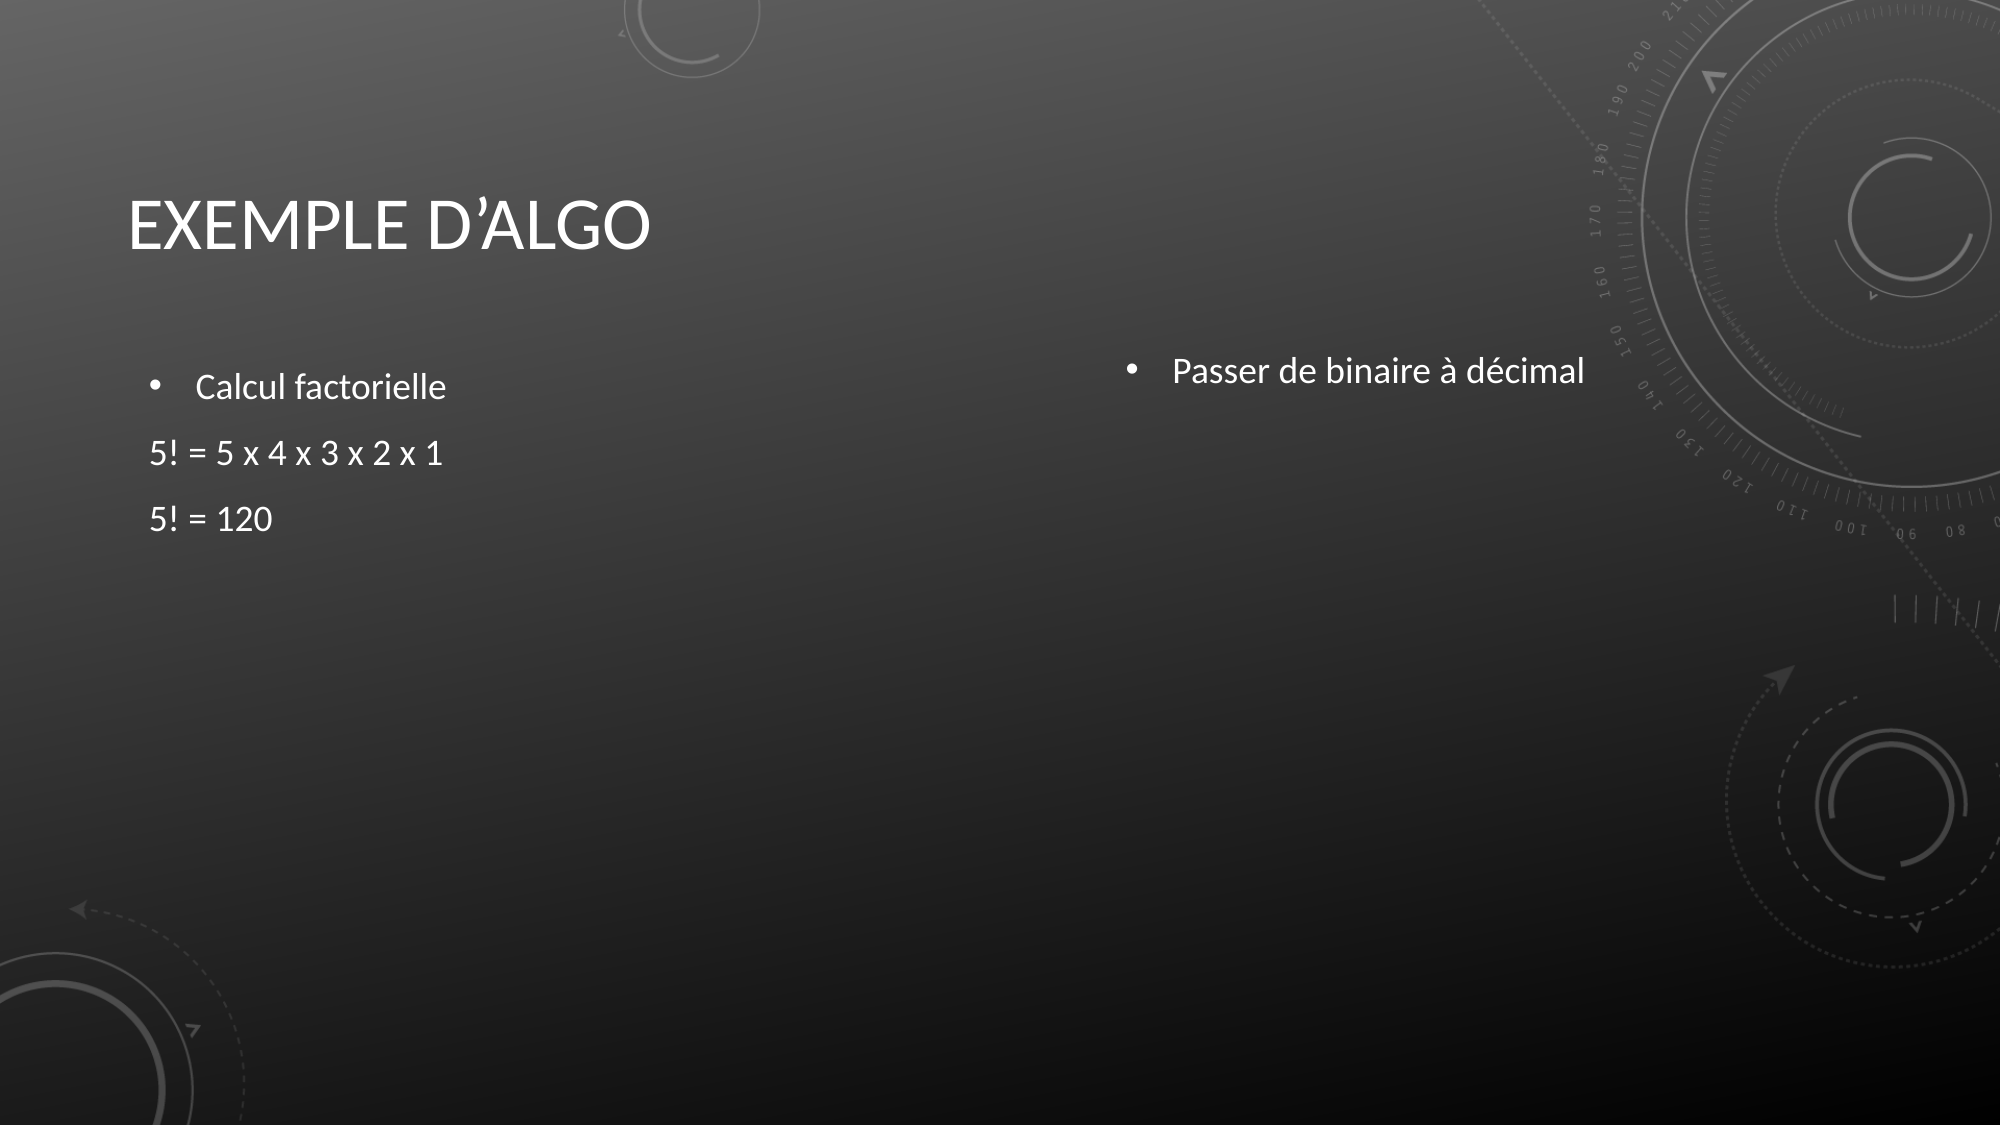

Exemple d’algo
Passer de binaire à décimal
Calcul factorielle
5! = 5 x 4 x 3 x 2 x 1
5! = 120